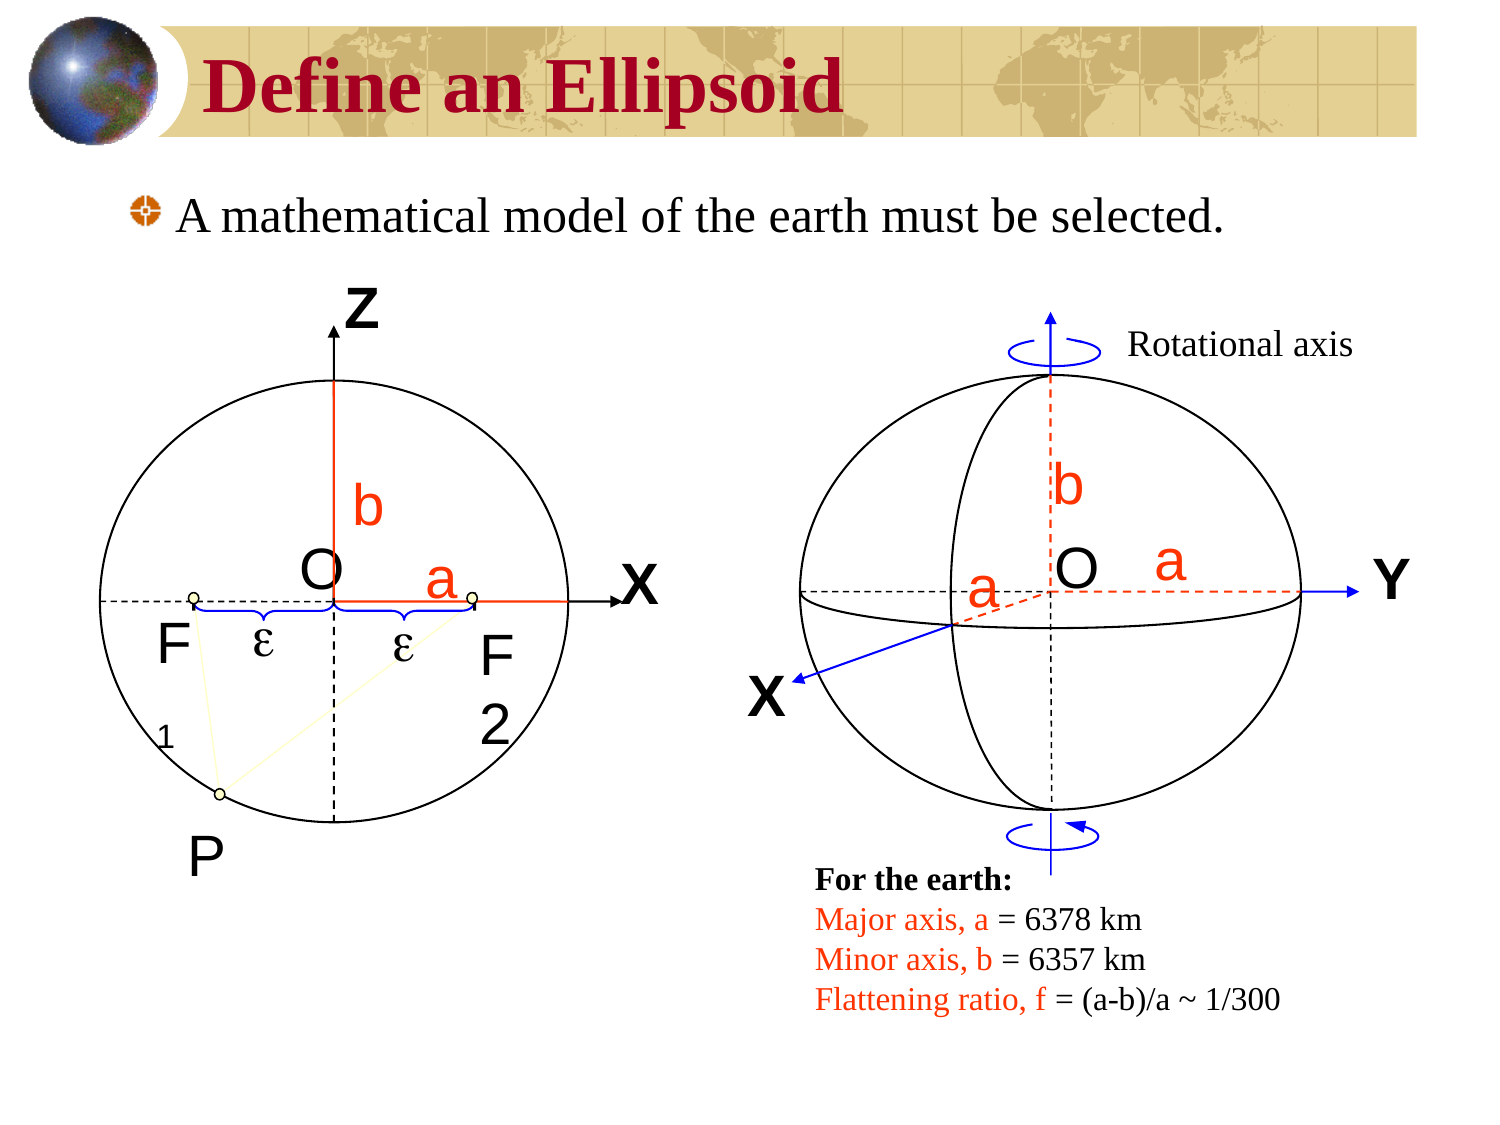

# Define an Ellipsoid
 A mathematical model of the earth must be selected.
Z

b
O
a

X
ε

ε

F1

F2

P

Rotational axis

b
a
O
Y
a

X

For the earth:
Major axis, a = 6378 km
Minor axis, b = 6357 km
Flattening ratio, f = (a-b)/a ~ 1/300